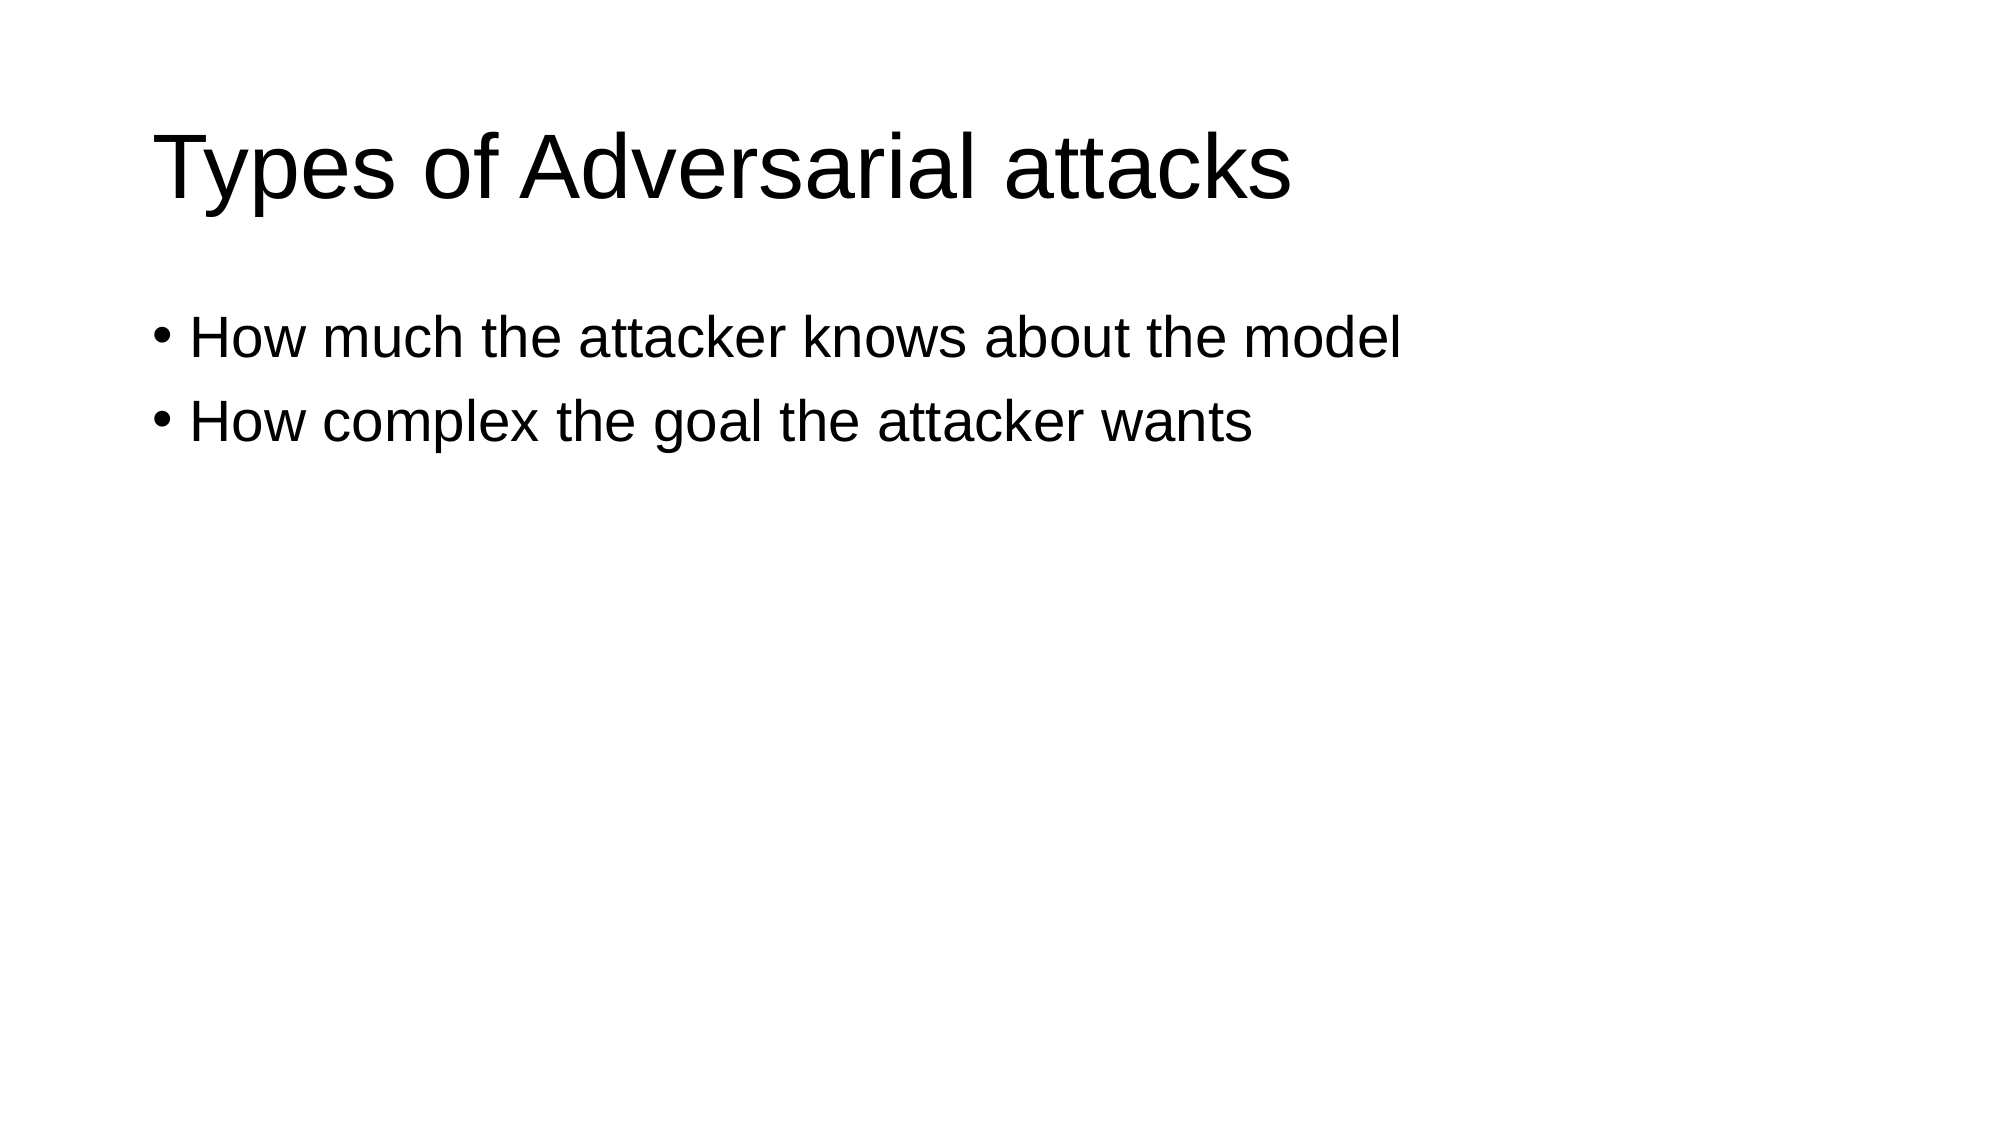

# Types of Adversarial attacks
How much the attacker knows about the model
How complex the goal the attacker wants